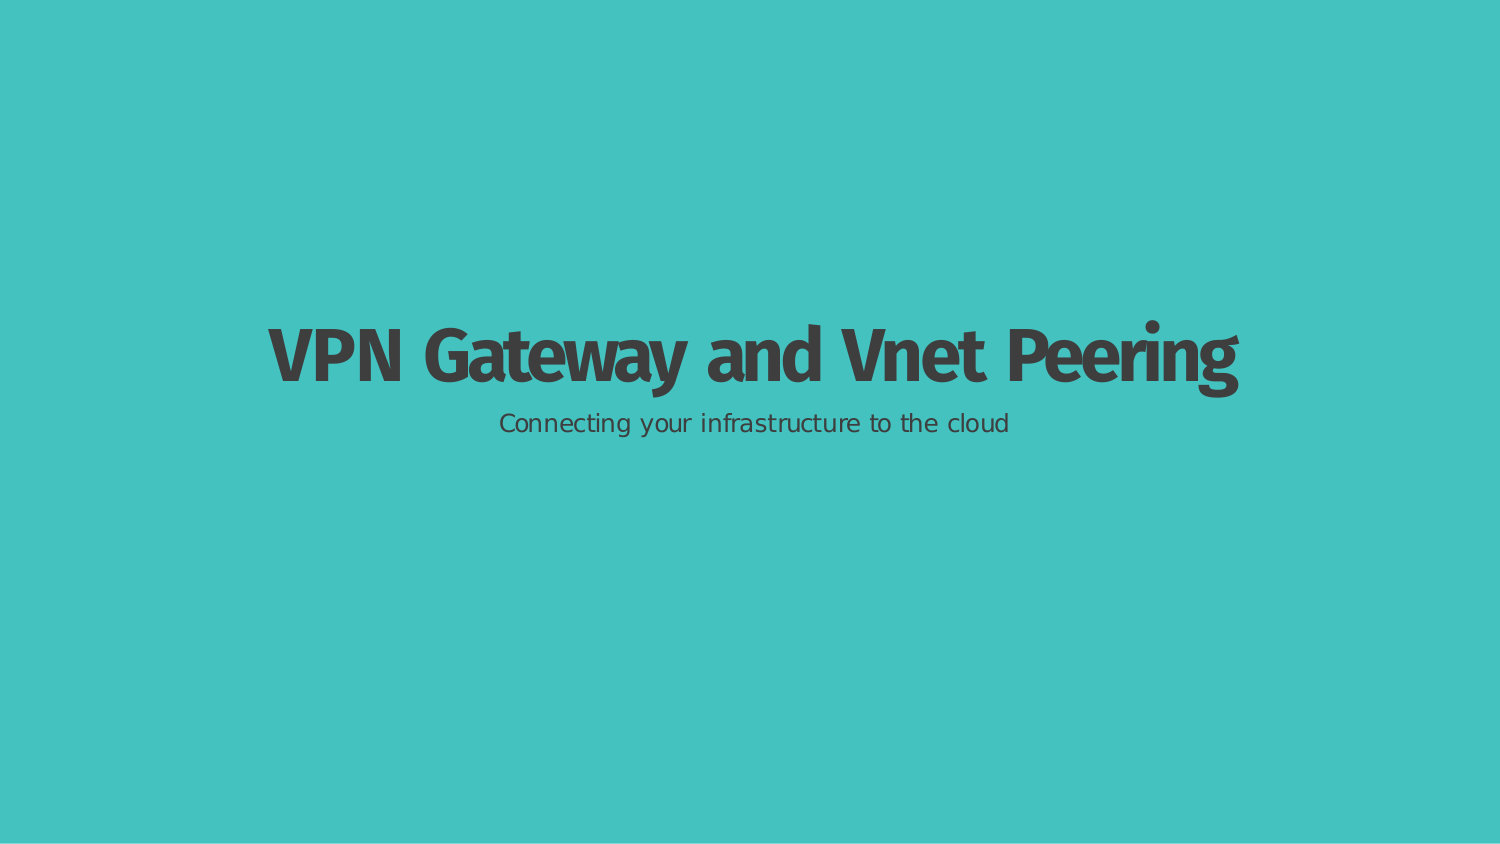

# VPN Gateway and Vnet Peering
Connecting your infrastructure to the cloud